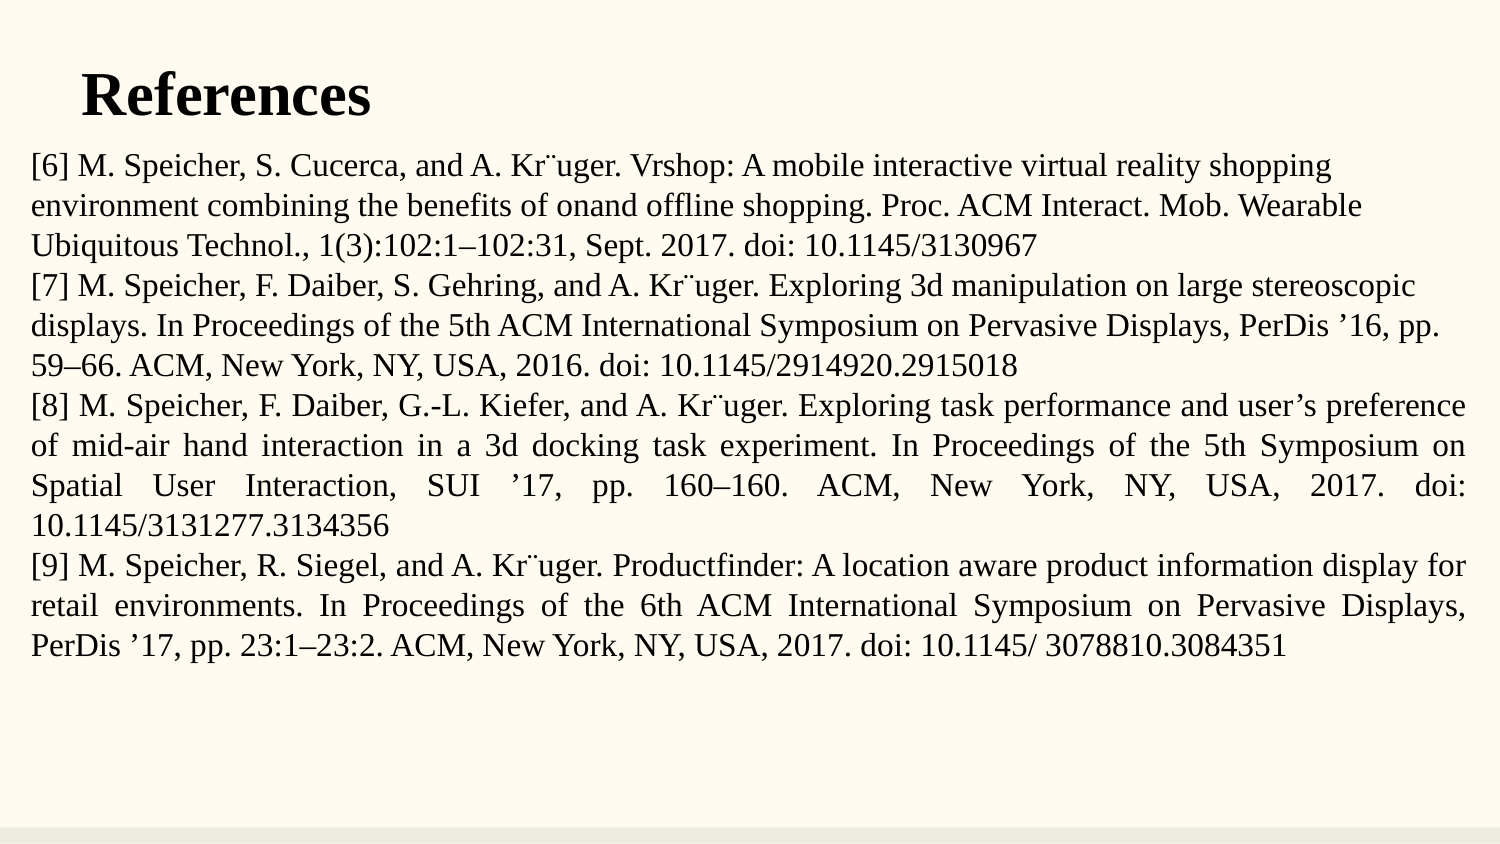

References
[6] M. Speicher, S. Cucerca, and A. Kr¨uger. Vrshop: A mobile interactive virtual reality shopping environment combining the benefits of onand offline shopping. Proc. ACM Interact. Mob. Wearable Ubiquitous Technol., 1(3):102:1–102:31, Sept. 2017. doi: 10.1145/3130967
[7] M. Speicher, F. Daiber, S. Gehring, and A. Kr¨uger. Exploring 3d manipulation on large stereoscopic displays. In Proceedings of the 5th ACM International Symposium on Pervasive Displays, PerDis ’16, pp. 59–66. ACM, New York, NY, USA, 2016. doi: 10.1145/2914920.2915018
[8] M. Speicher, F. Daiber, G.-L. Kiefer, and A. Kr¨uger. Exploring task performance and user’s preference of mid-air hand interaction in a 3d docking task experiment. In Proceedings of the 5th Symposium on Spatial User Interaction, SUI ’17, pp. 160–160. ACM, New York, NY, USA, 2017. doi: 10.1145/3131277.3134356
[9] M. Speicher, R. Siegel, and A. Kr¨uger. Productfinder: A location aware product information display for retail environments. In Proceedings of the 6th ACM International Symposium on Pervasive Displays, PerDis ’17, pp. 23:1–23:2. ACM, New York, NY, USA, 2017. doi: 10.1145/ 3078810.3084351